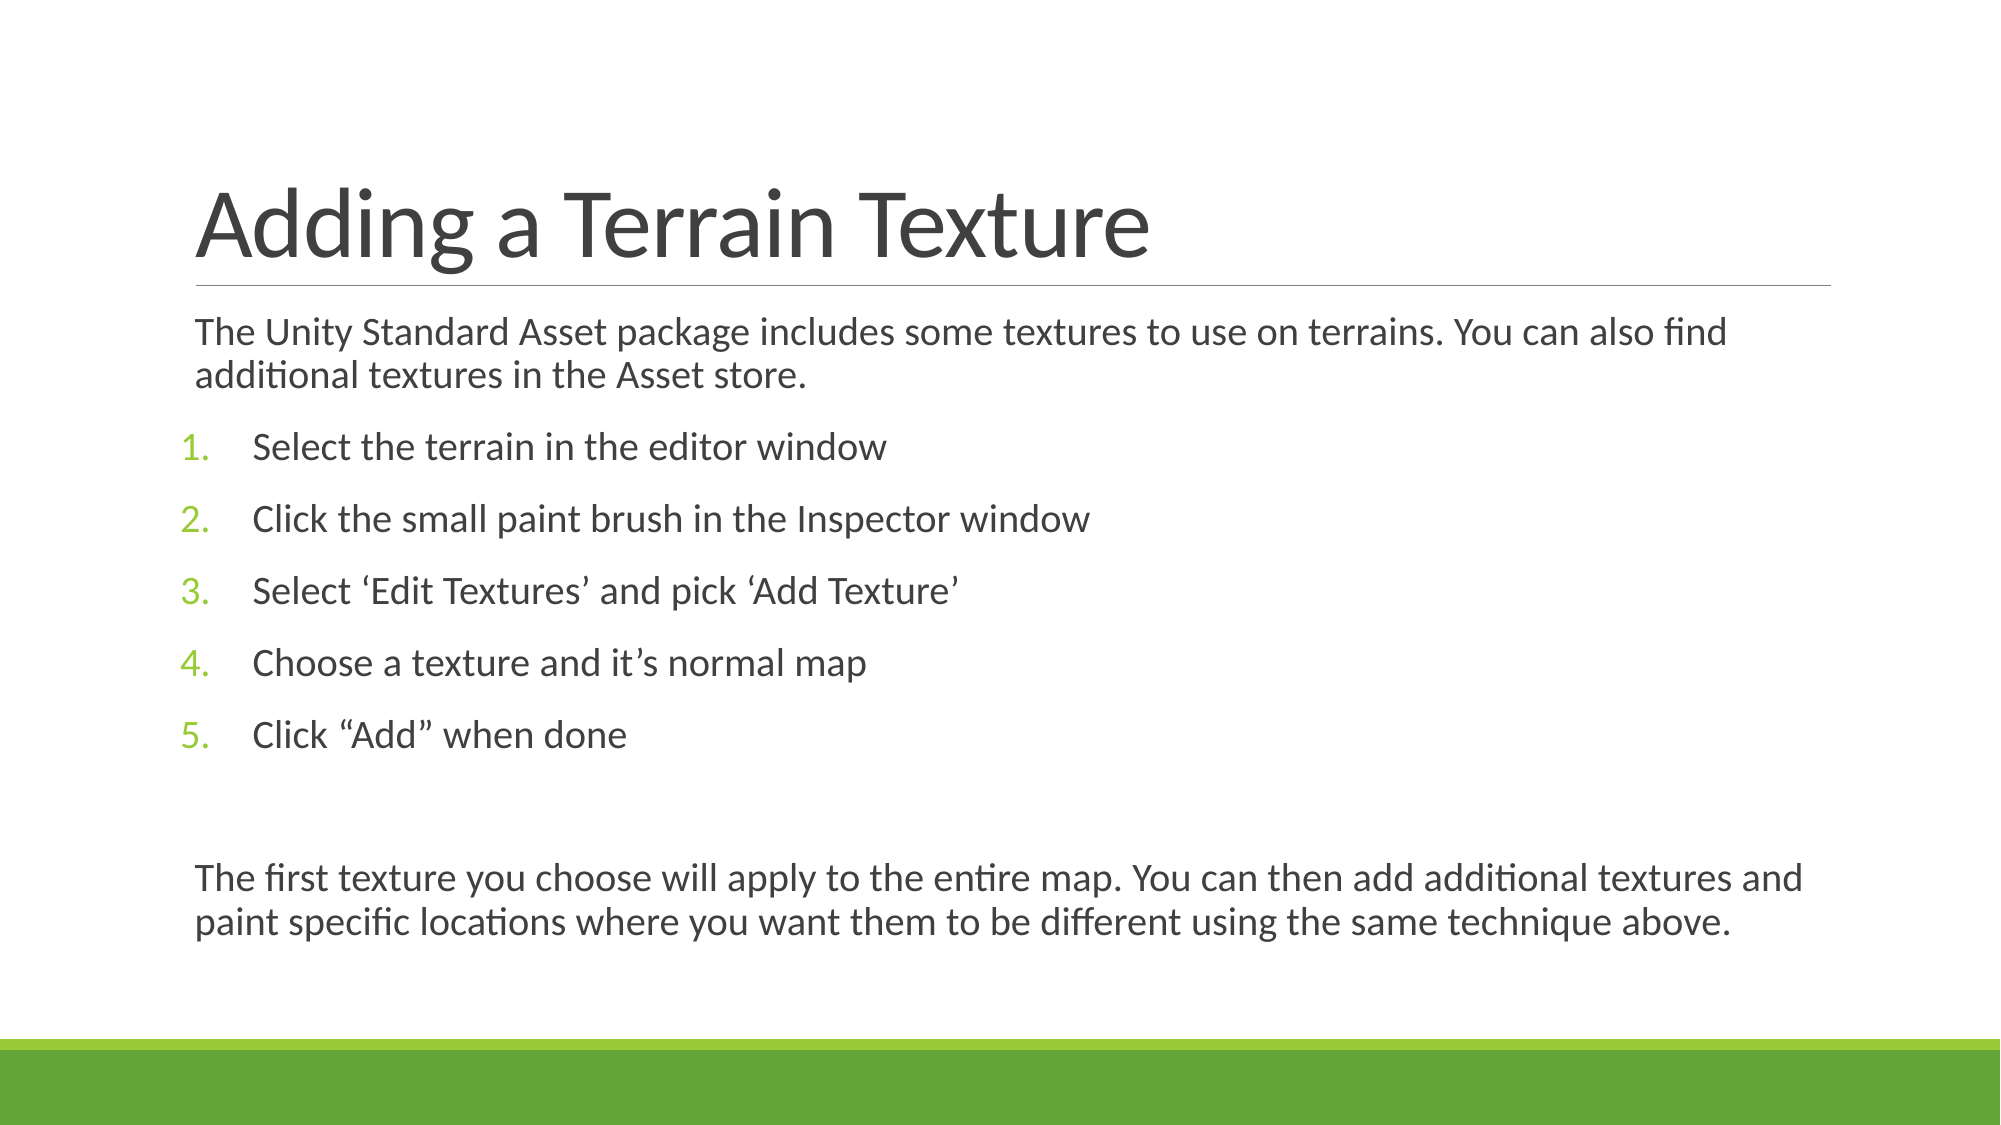

# Adding a Terrain Texture
The Unity Standard Asset package includes some textures to use on terrains. You can also find additional textures in the Asset store.
Select the terrain in the editor window
Click the small paint brush in the Inspector window
Select ‘Edit Textures’ and pick ‘Add Texture’
Choose a texture and it’s normal map
Click “Add” when done

The first texture you choose will apply to the entire map. You can then add additional textures and paint specific locations where you want them to be different using the same technique above.